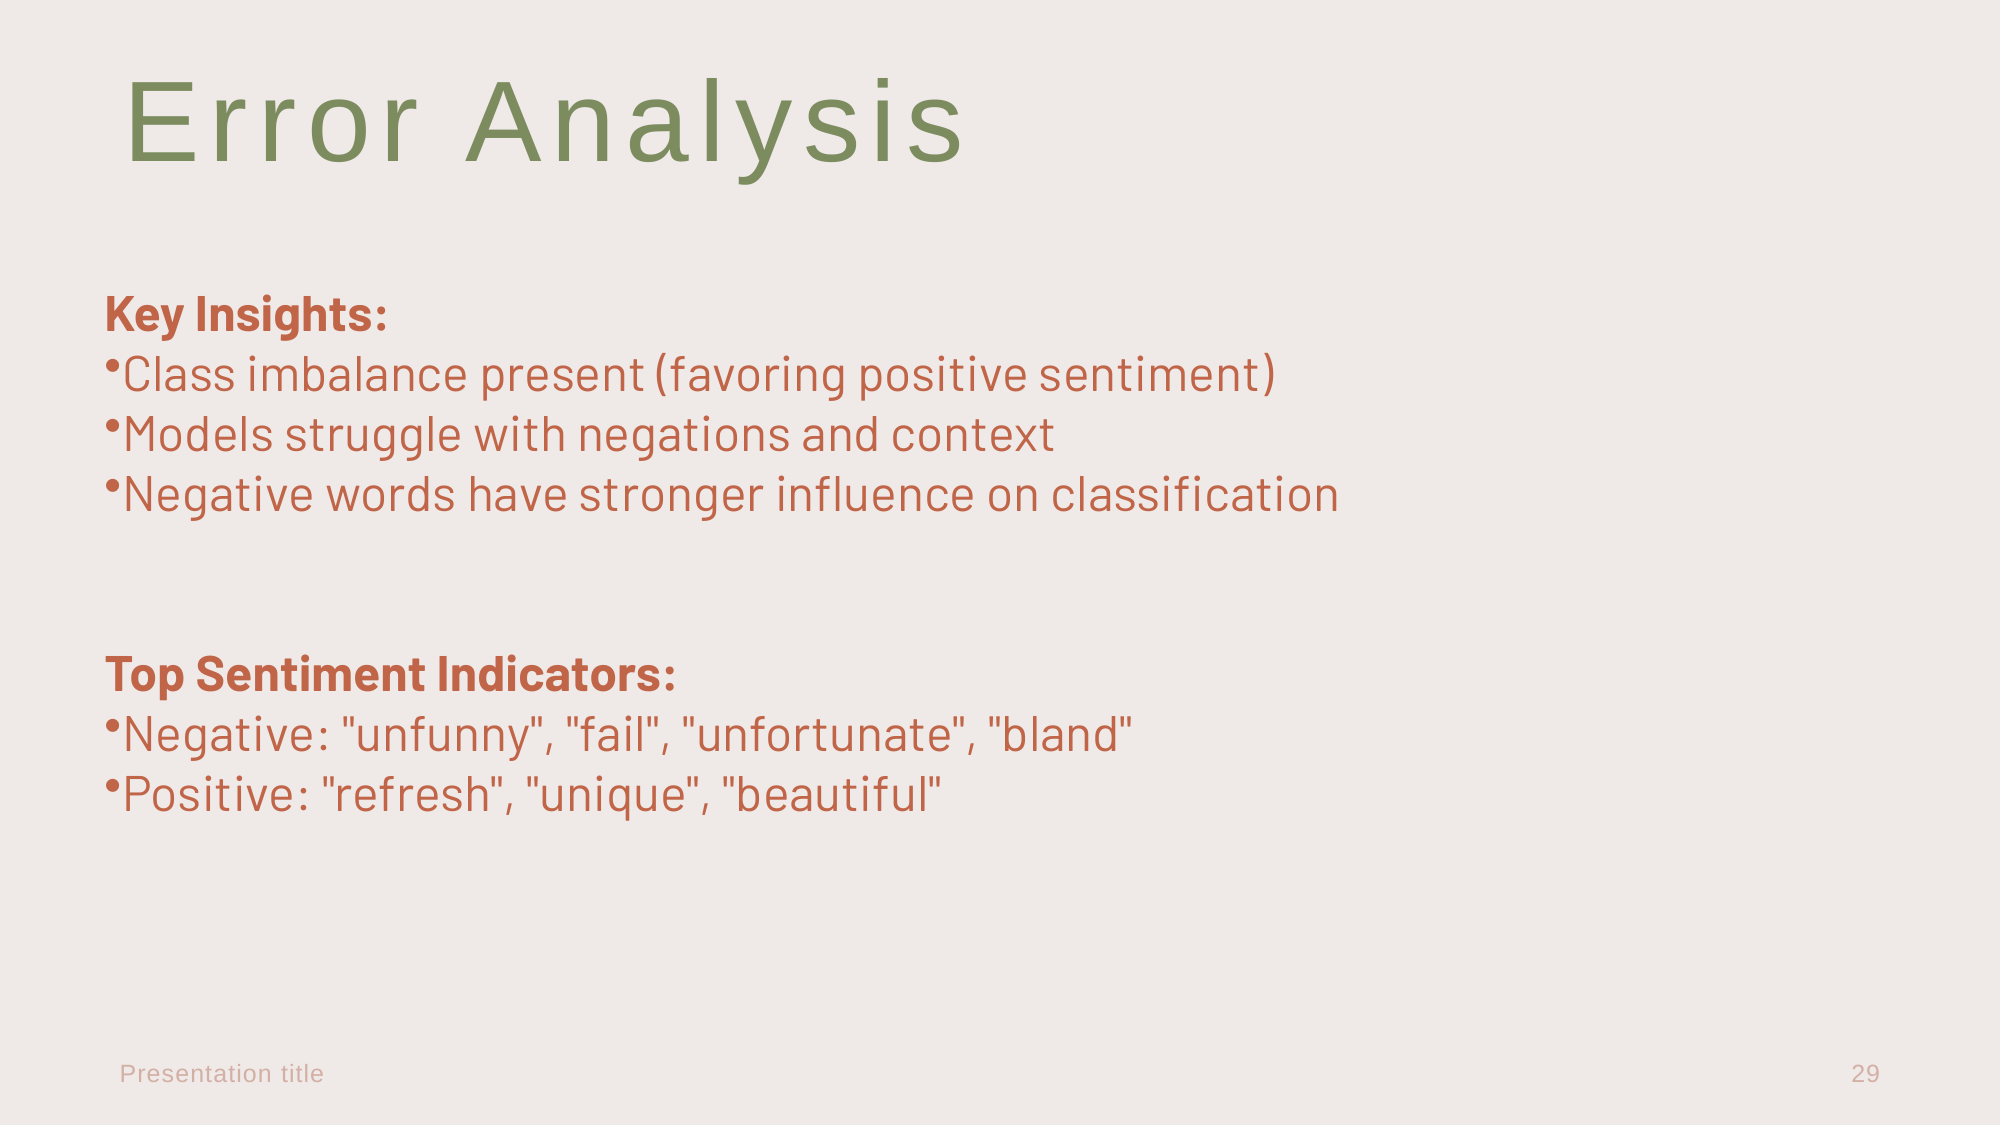

# Error Analysis
Key Insights:
Class imbalance present (favoring positive sentiment)
Models struggle with negations and context
Negative words have stronger influence on classification

Top Sentiment Indicators:
Negative: "unfunny", "fail", "unfortunate", "bland"
Positive: "refresh", "unique", "beautiful"
Presentation title
29